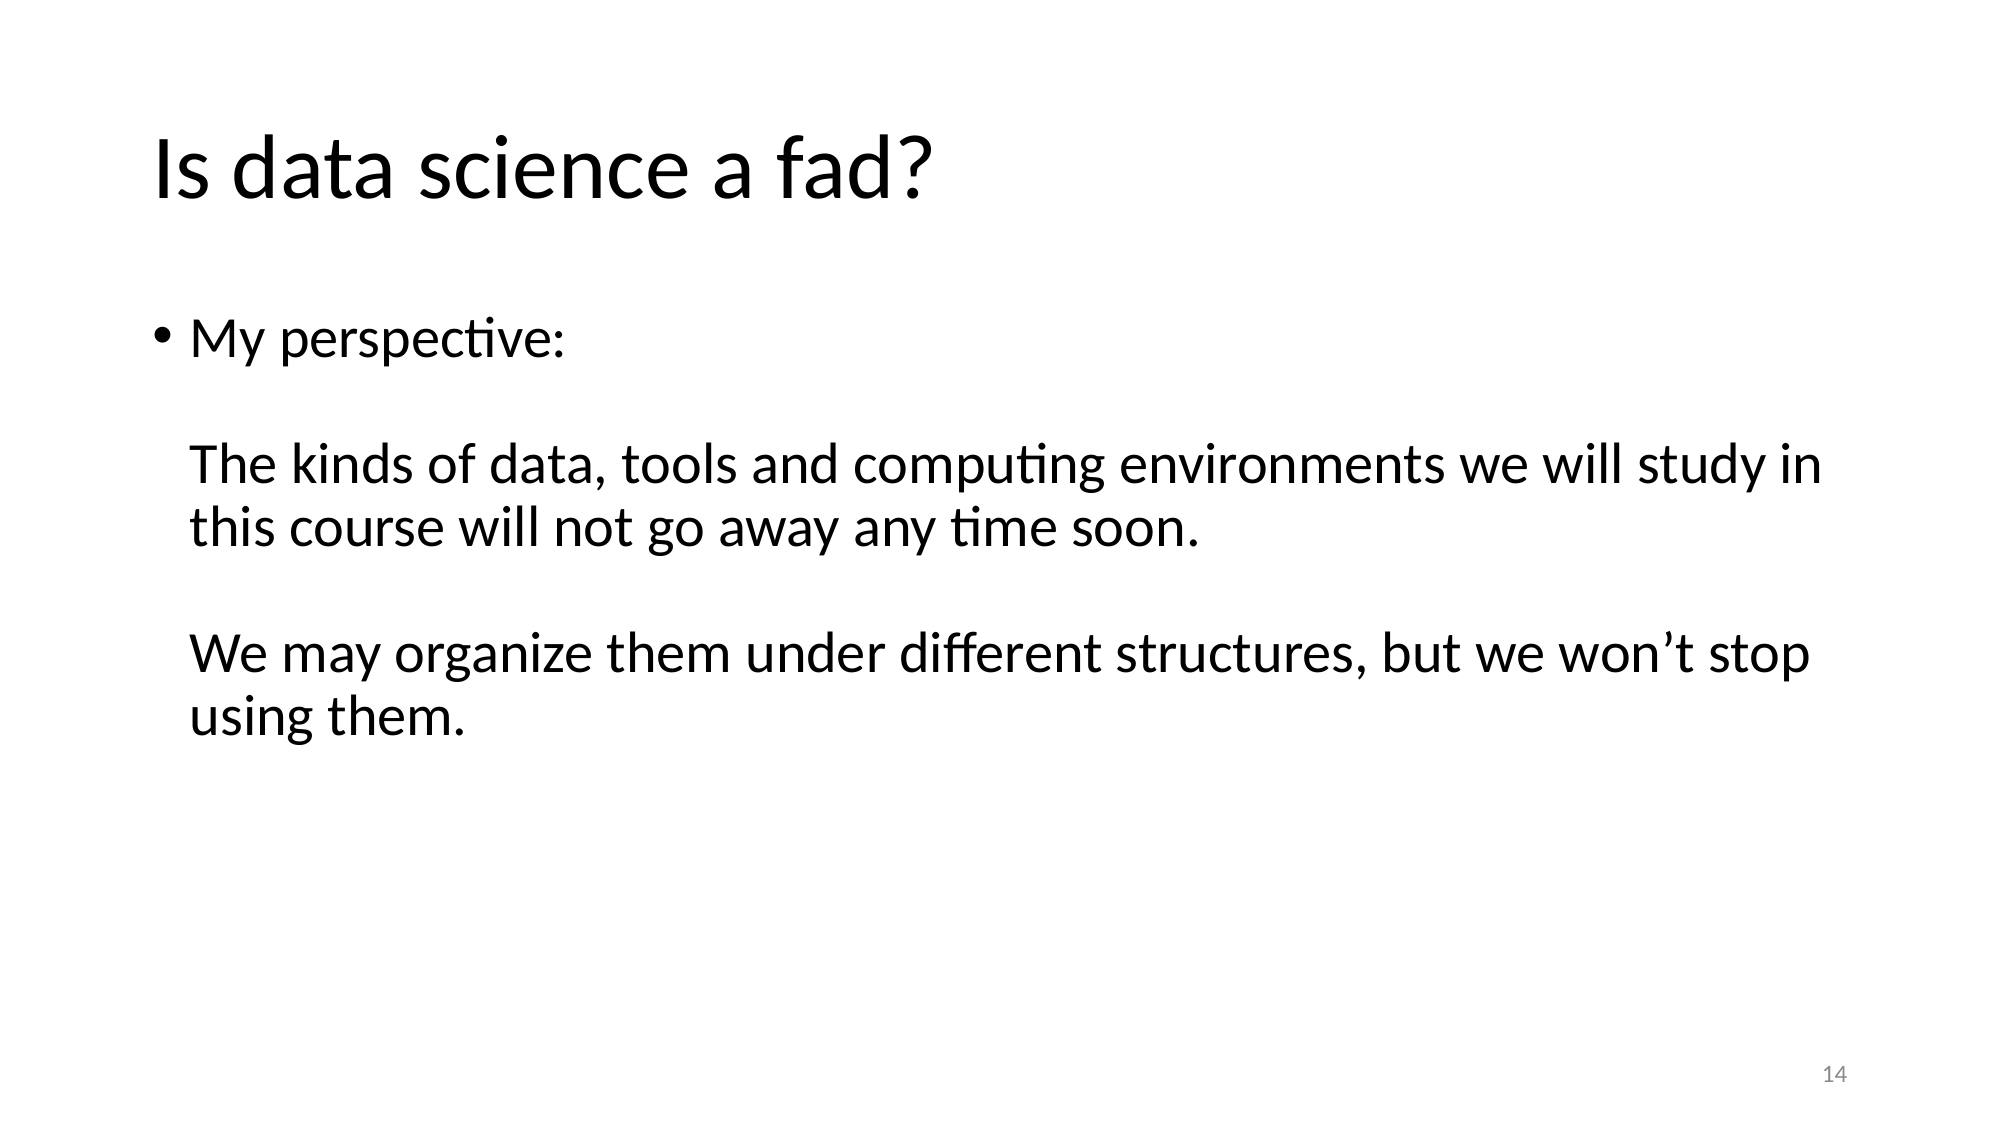

# Is data science a fad?
My perspective:
The kinds of data, tools and computing environments we will study in this course will not go away any time soon.
We may organize them under different structures, but we won’t stop using them.
14